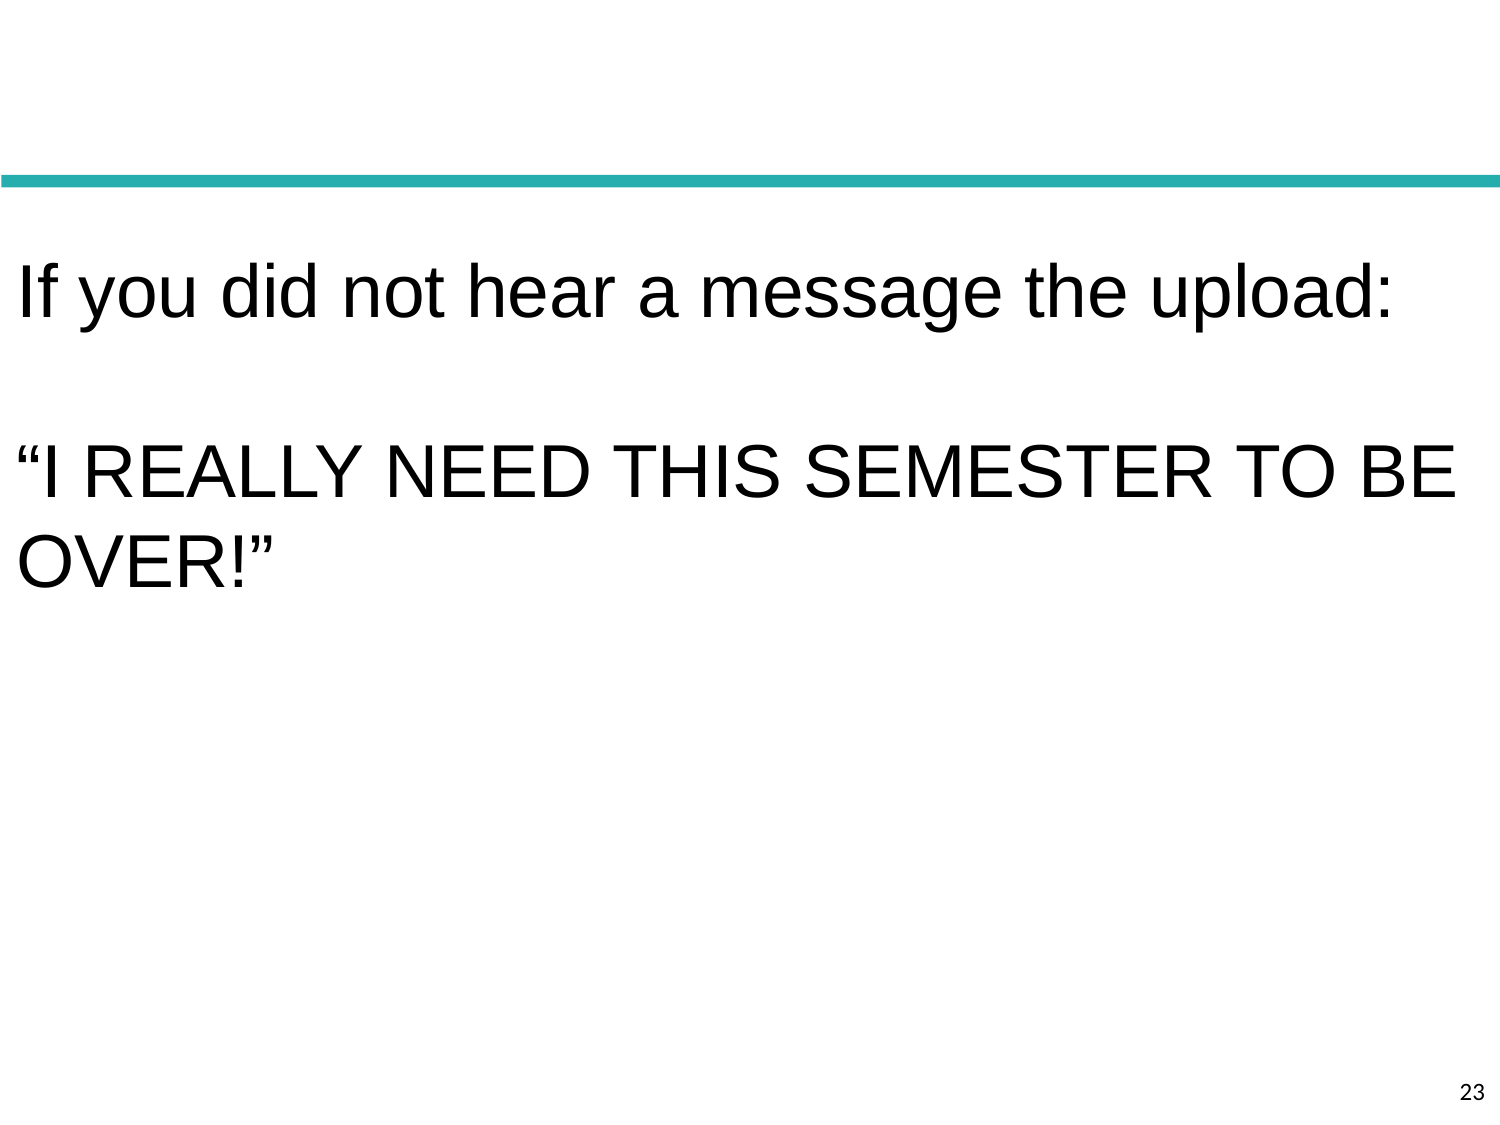

# If you did not hear a message the upload: “I REALLY NEED THIS SEMESTER TO BE OVER!”